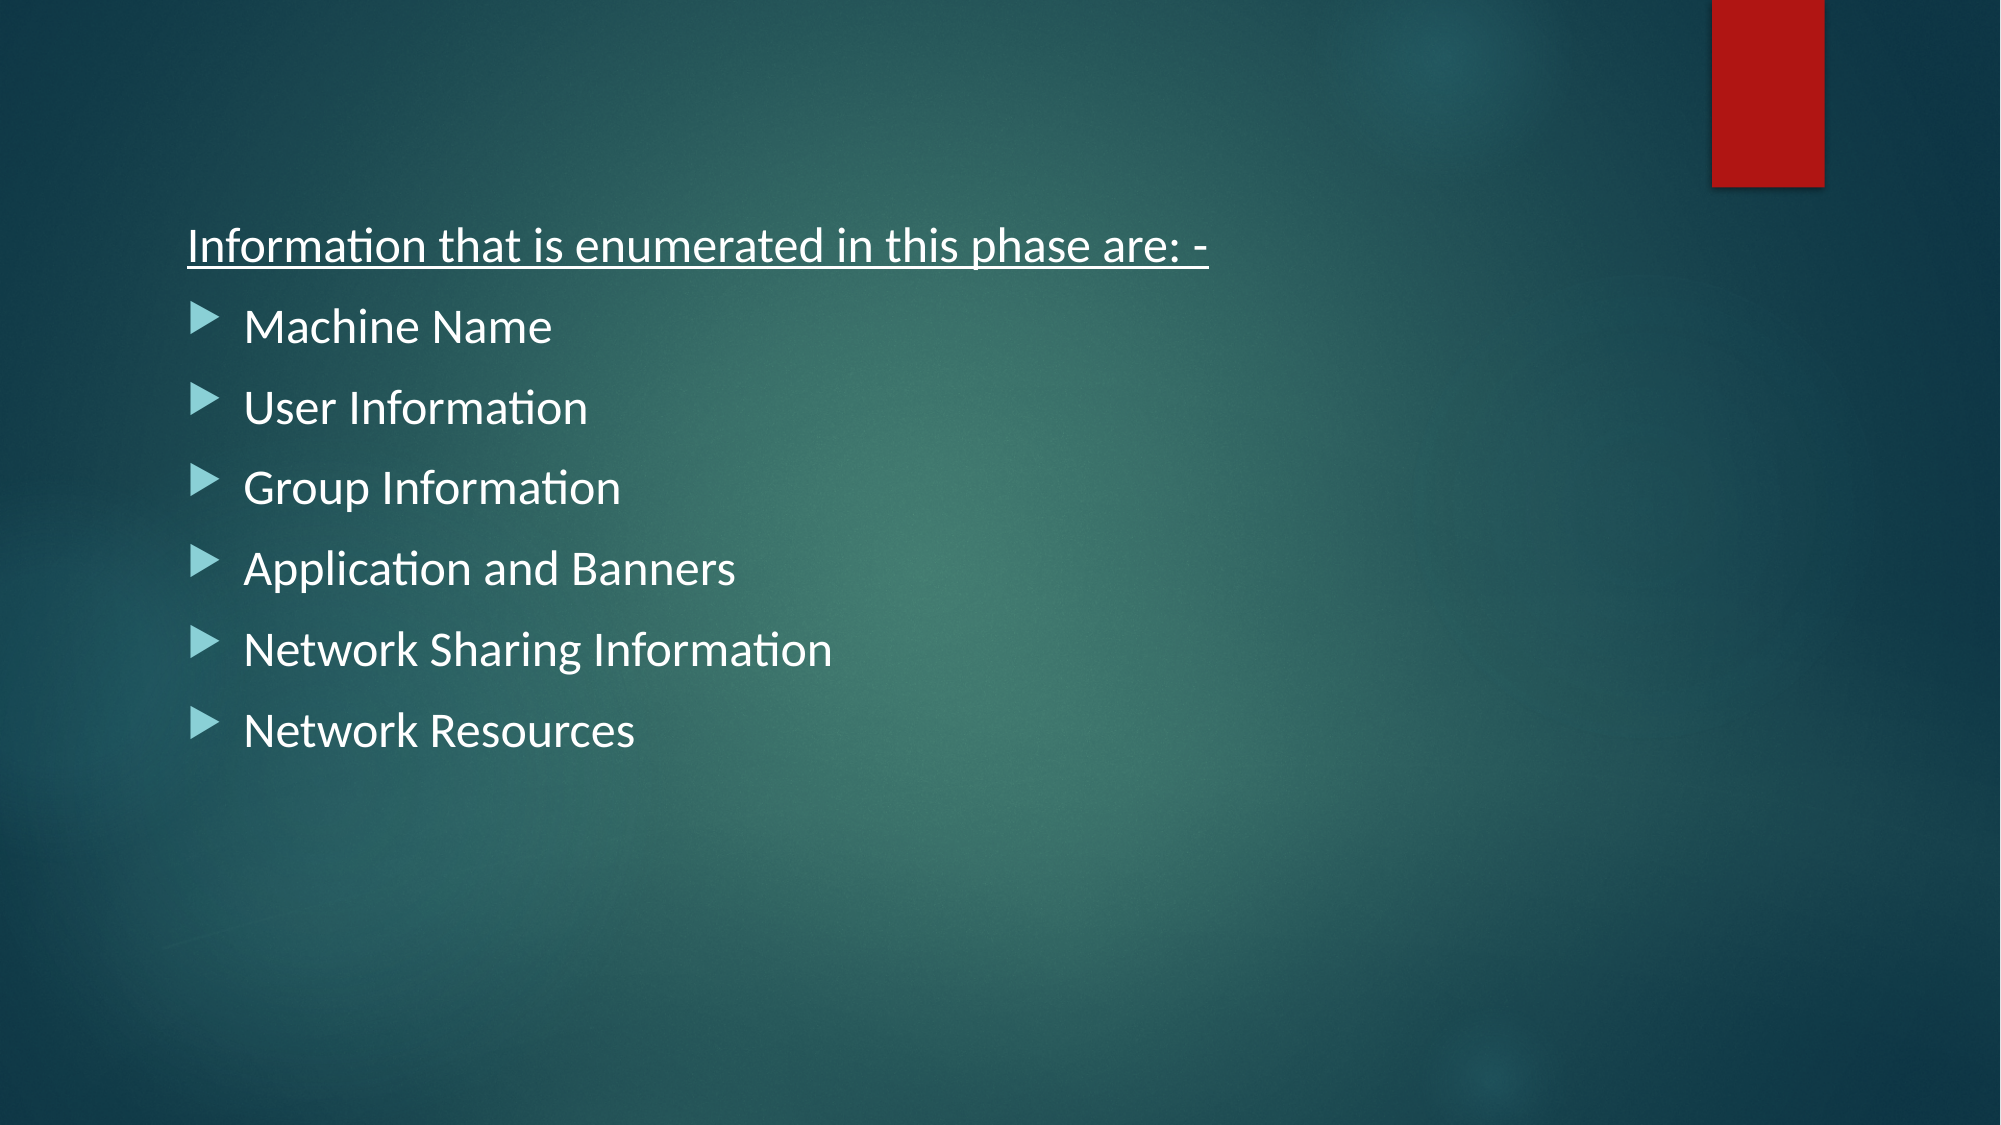

Information that is enumerated in this phase are: -
Machine Name
User Information
Group Information
Application and Banners
Network Sharing Information
Network Resources